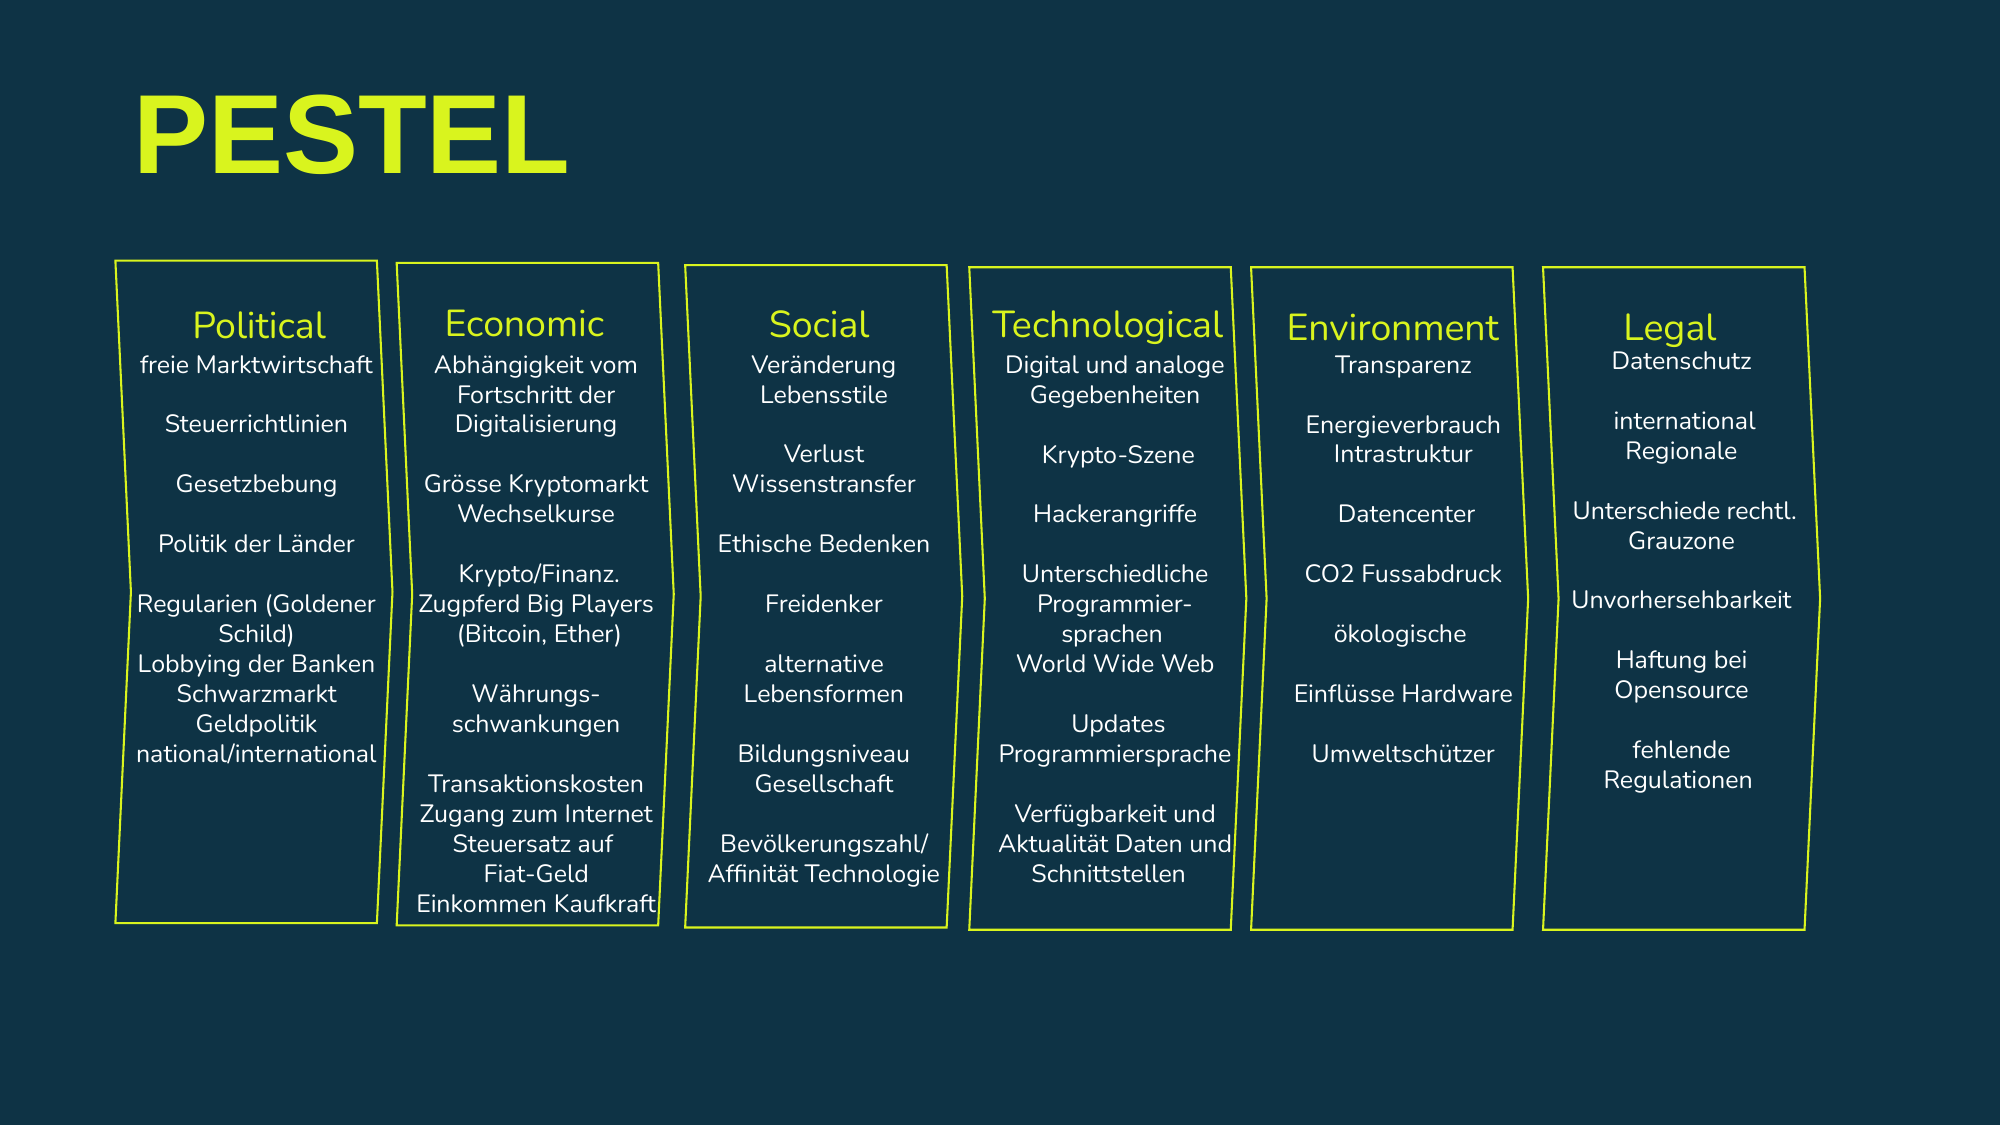

# PESTEL

Economic
Technological
Social
Political
Legal
Environment
Datenschutz

 international
Regionale

 Unterschiede rechtl.
Grauzone

Unvorhersehbarkeit

Haftung bei Opensource

fehlende Regulationen

freie Marktwirtschaft

Steuerrichtlinien

Gesetzbebung

Politik der Länder

Regularien (Goldener Schild)
Lobbying der Banken
Schwarzmarkt
Geldpolitik national/international

Abhängigkeit vom Fortschritt der Digitalisierung

Grösse Kryptomarkt
Wechselkurse

 Krypto/Finanz.
Zugpferd Big Players
 (Bitcoin, Ether)

Währungs-
schwankungen

Transaktionskosten
Zugang zum Internet
Steuersatz auf
Fiat-Geld
Einkommen Kaufkraft

Veränderung Lebensstile

Verlust Wissenstransfer

Ethische Bedenken

Freidenker

alternative Lebensformen
Bildungsniveau Gesellschaft

Bevölkerungszahl/Affinität Technologie

Digital und analoge Gegebenheiten

 Krypto-Szene

Hackerangriffe
Unterschiedliche Programmier-sprachen
World Wide Web

 Updates Programmiersprache

Verfügbarkeit und Aktualität Daten und Schnittstellen

Transparenz

Energieverbrauch
Intrastruktur

 Datencenter

CO2 Fussabdruck

ökologische

Einflüsse Hardware

Umweltschützer